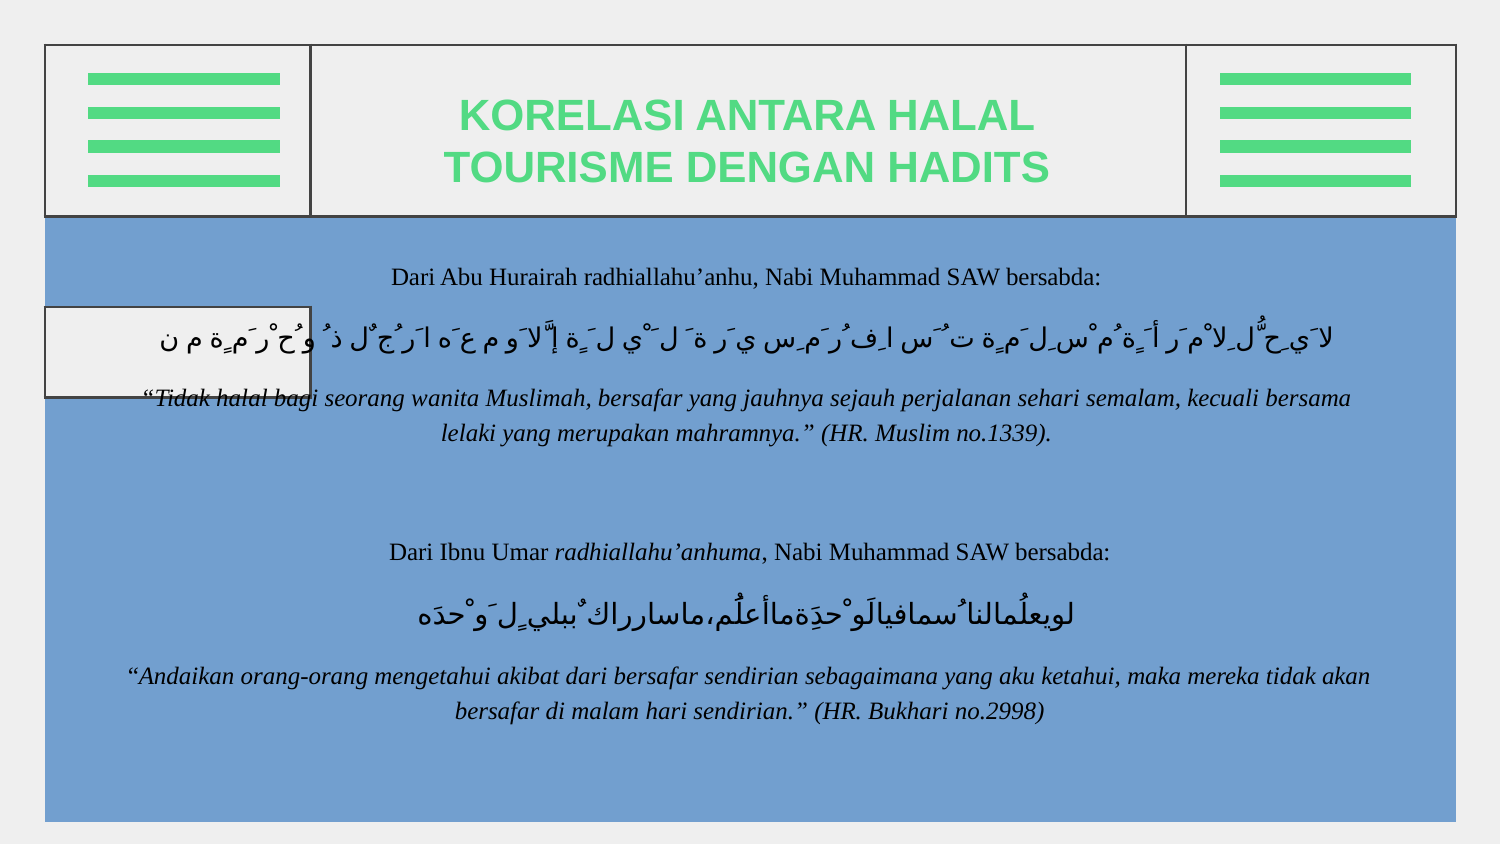

# KORELASI ANTARA HALAL TOURISME DENGAN HADITS
Dari Abu Hurairah radhiallahu’anhu, Nabi Muhammad SAW bersabda:
لا َي ِح ُّل ِلا ْم َر أ َ ٍة ُم ْس ِل َم ٍة ت ُ َس ا ِف ُر َم ِس ي َر ة َ ل َ ْي ل َ ٍة إ َّلا َو م ع َه ا َر ُج ٌل ذ ُ و ُح ْر َم ٍة م ن
“Tidak halal bagi seorang wanita Muslimah, bersafar yang jauhnya sejauh perjalanan sehari semalam, kecuali bersama lelaki yang merupakan mahramnya.” (HR. Muslim no.1339).

Dari Ibnu Umar radhiallahu’anhuma, Nabi Muhammad SAW bersabda:
لويعلُمالنا ُسمافيالَو ْحدَِةماأعلَُم،ماسارراك ٌببلي ٍل َو ْحدَه
“Andaikan orang-orang mengetahui akibat dari bersafar sendirian sebagaimana yang aku ketahui, maka mereka tidak akan bersafar di malam hari sendirian.” (HR. Bukhari no.2998)